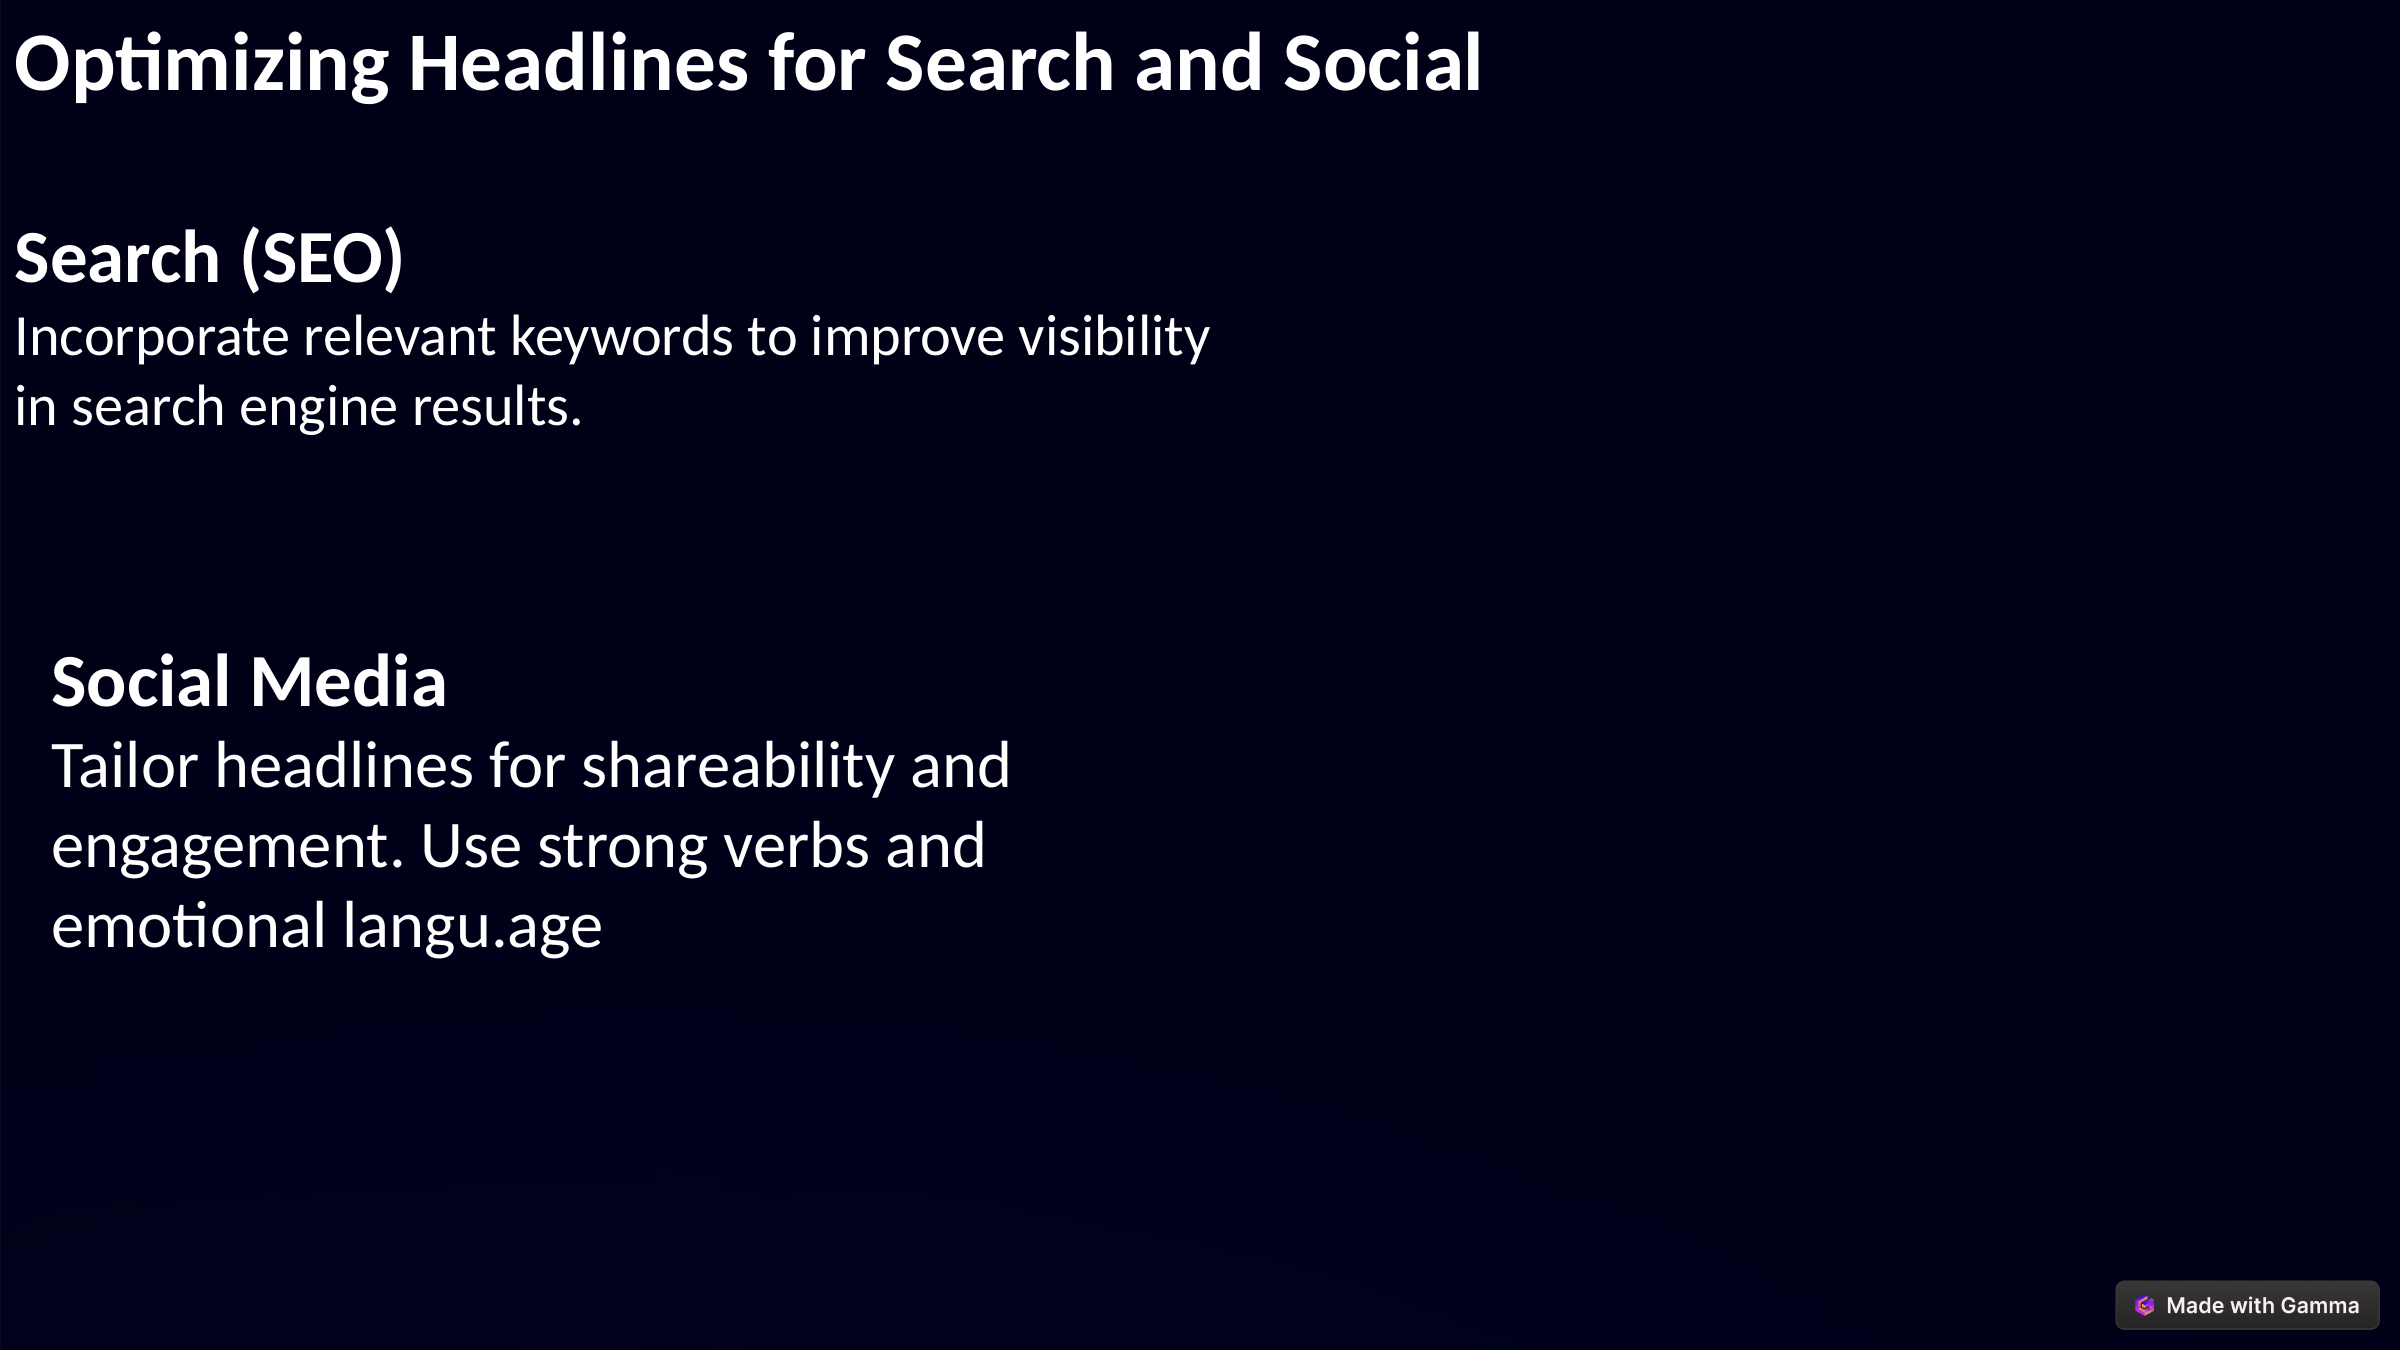

Optimizing Headlines for Search and Social

Search (SEO)
Incorporate relevant keywords to improve visibility
in search engine results.

Social Media
Tailor headlines for shareability and engagement. Use strong verbs and emotional langu.age